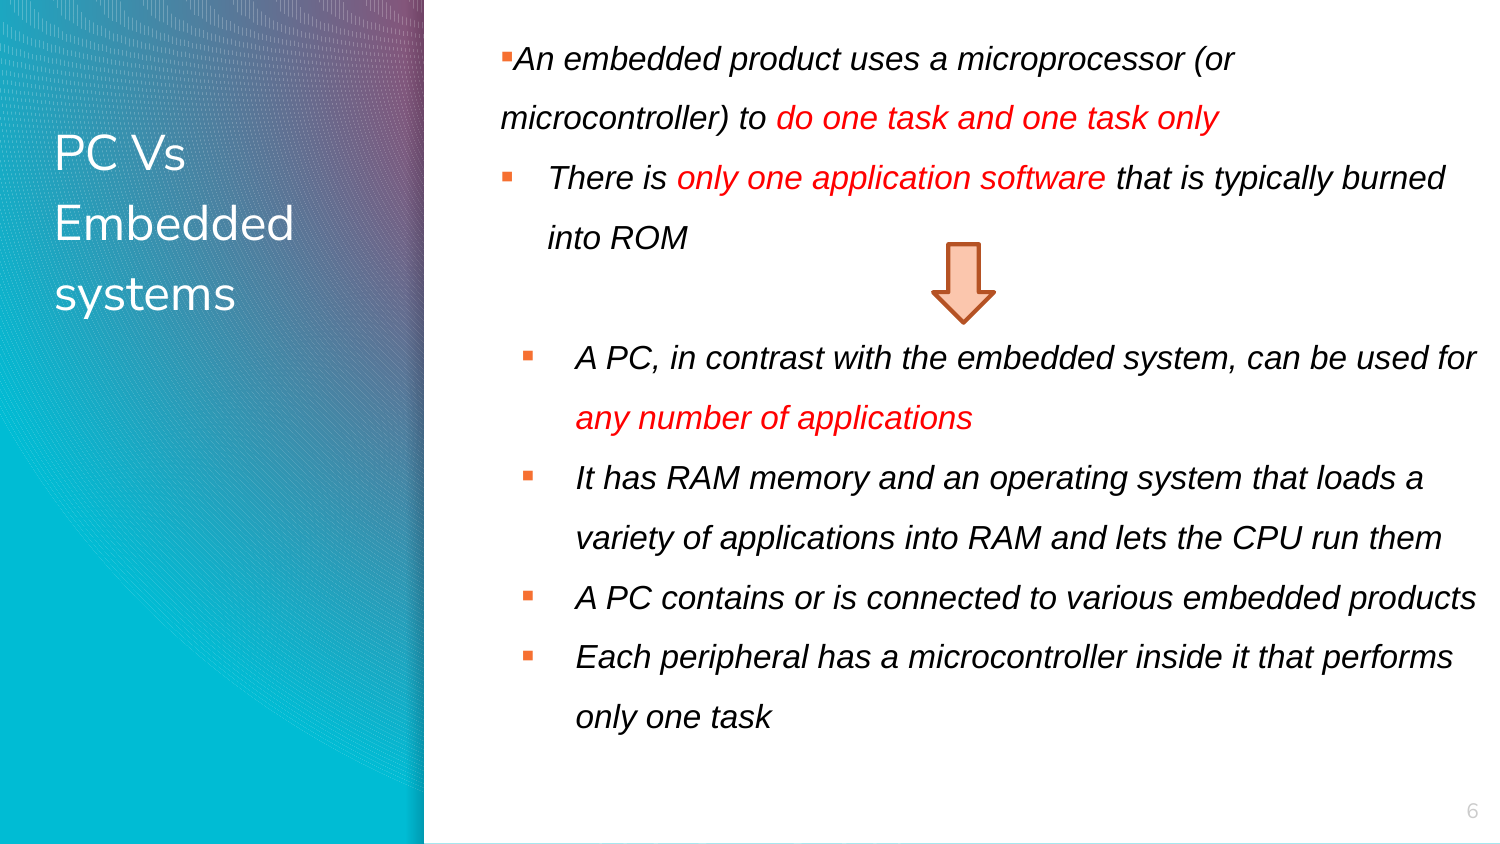

An embedded product uses a microprocessor (or                 microcontroller) to do one task and one task only
There is only one application software that is typically burned into ROM

A PC, in contrast with the embedded system, can be used for any number of applications
It has RAM memory and an operating system that loads a variety of applications into RAM and lets the CPU run them
A PC contains or is connected to various embedded products
Each peripheral has a microcontroller inside it that performs only one task

# PC Vs Embedded   systems

6